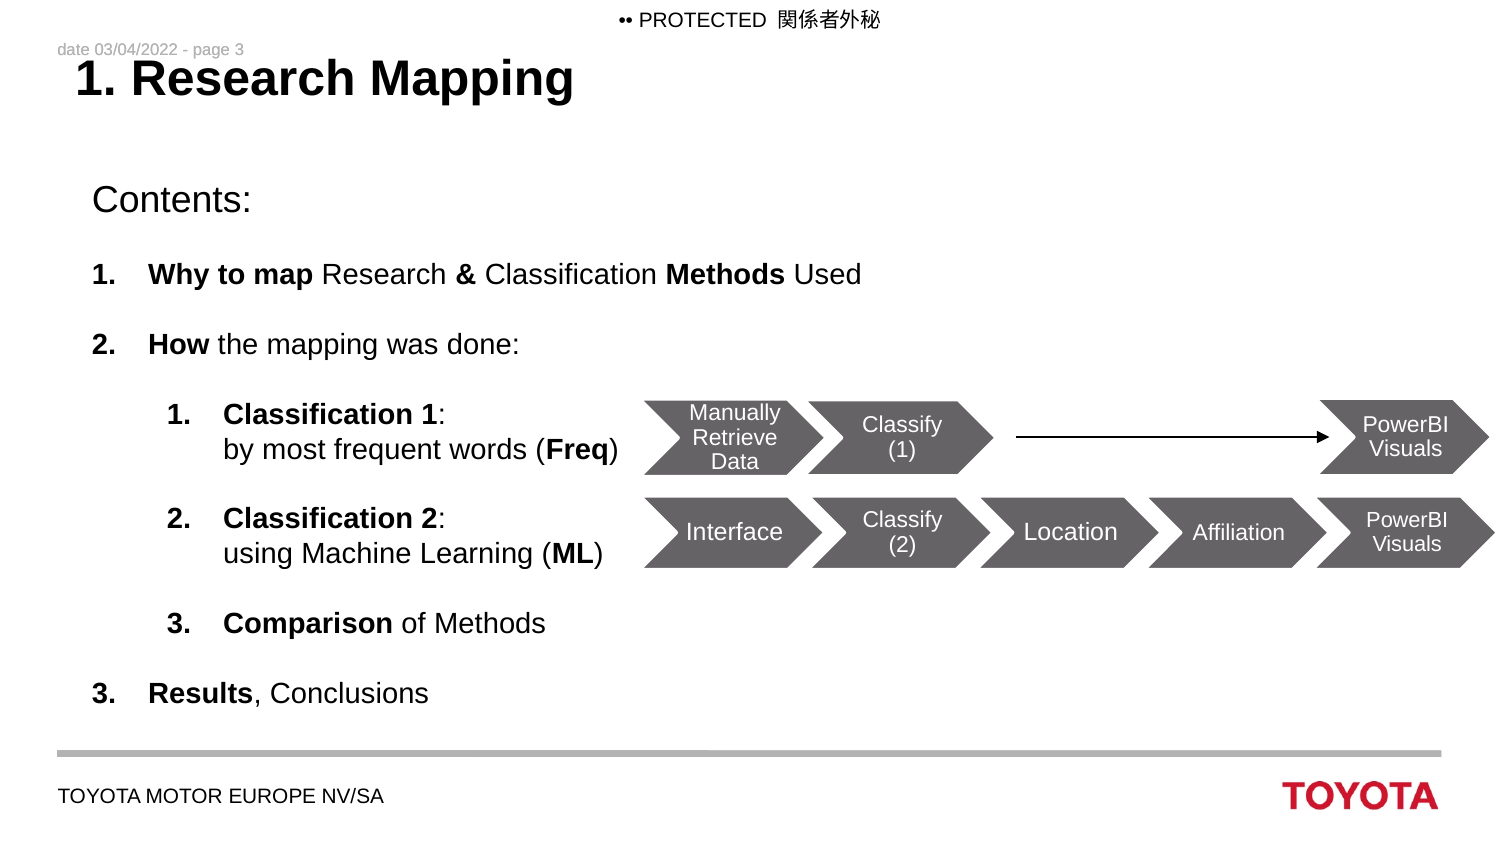

1. Research Mapping
Contents:

Why to map Research & Classification Methods Used

How the mapping was done:
Classification 1:
by most frequent words (Freq)

Classification 2:
using Machine Learning (ML)

Comparison of Methods
Results, Conclusions

PowerBI Visuals

Manually Retrieve Data

Classify (1)
Interface
Classify (2)
Location
Affiliation
PowerBI Visuals